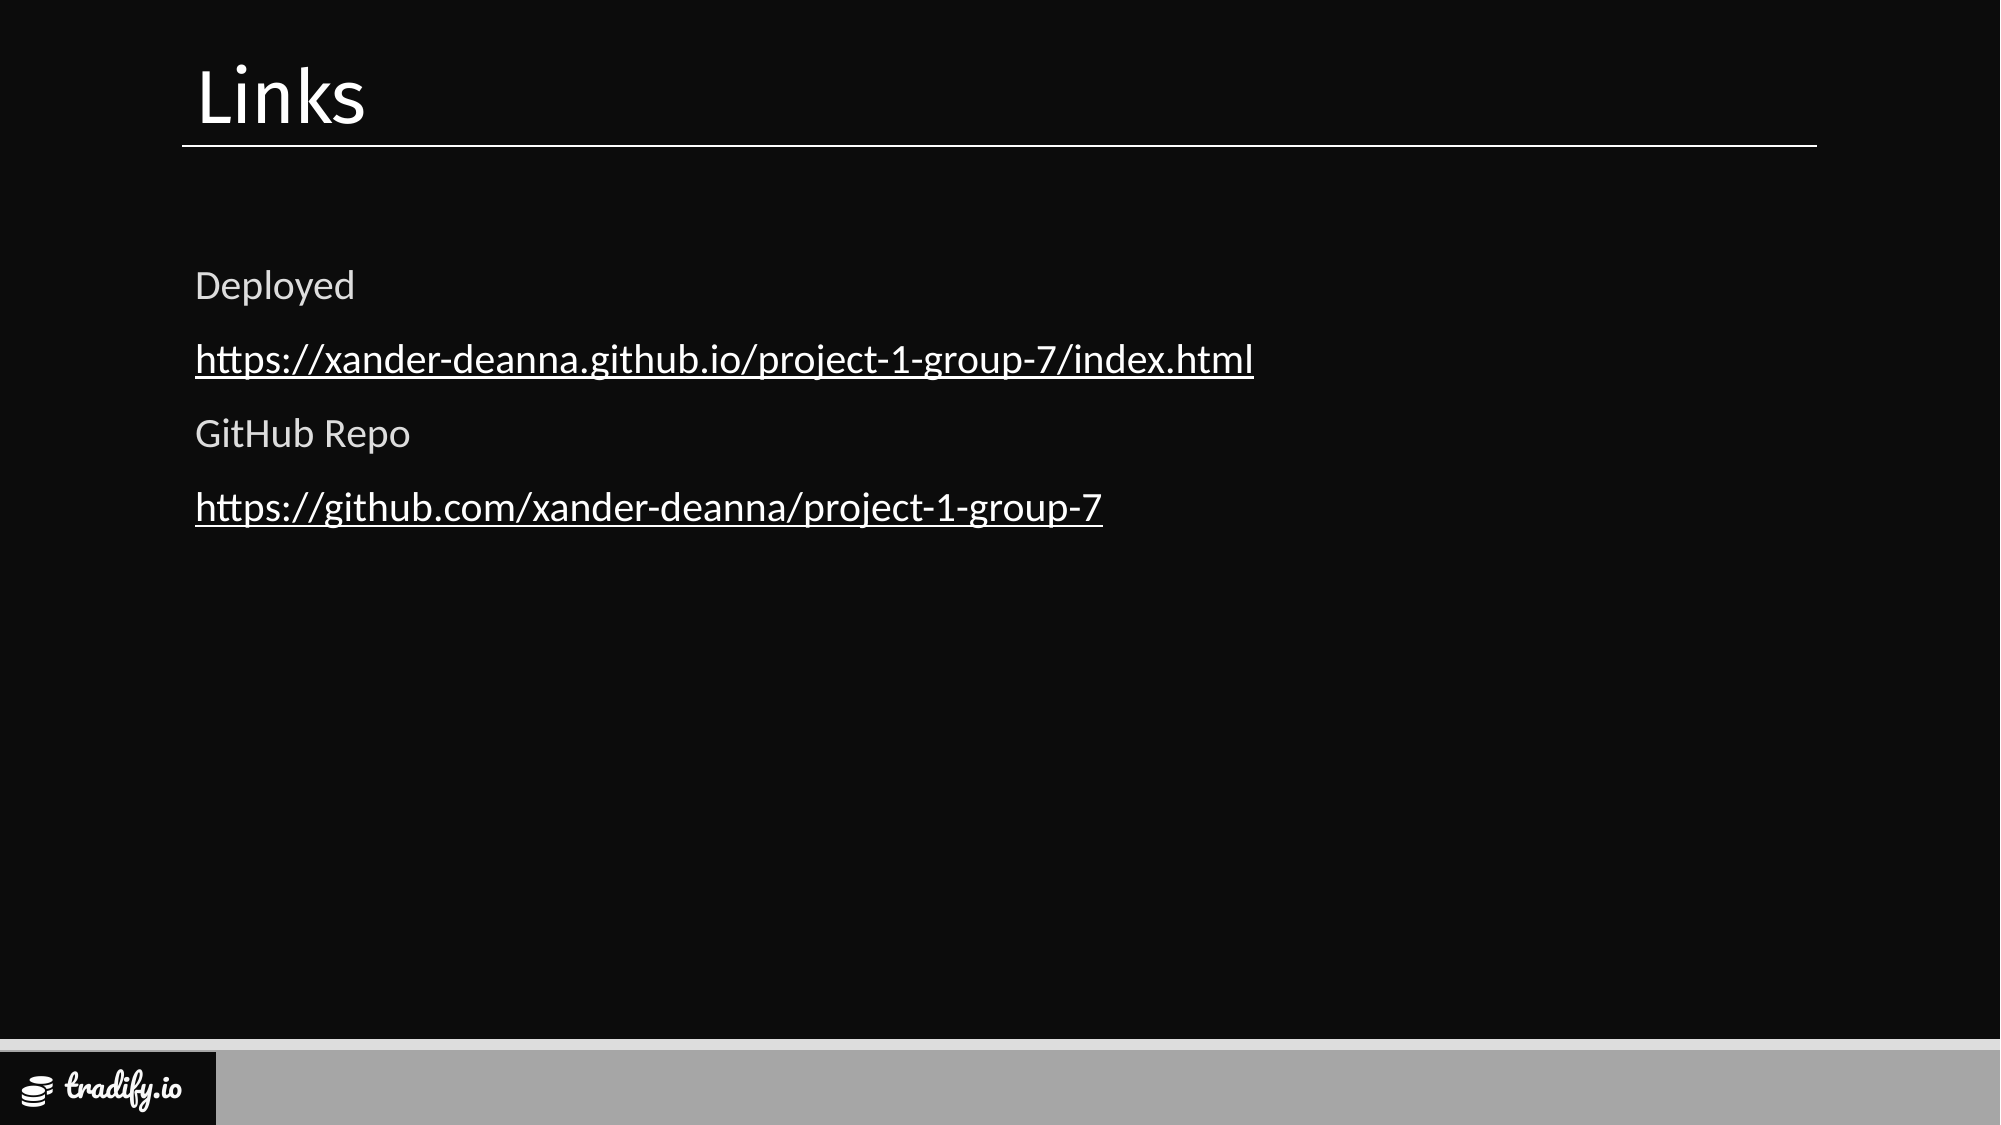

# Links
Deployed
https://xander-deanna.github.io/project-1-group-7/index.html
GitHub Repo
https://github.com/xander-deanna/project-1-group-7